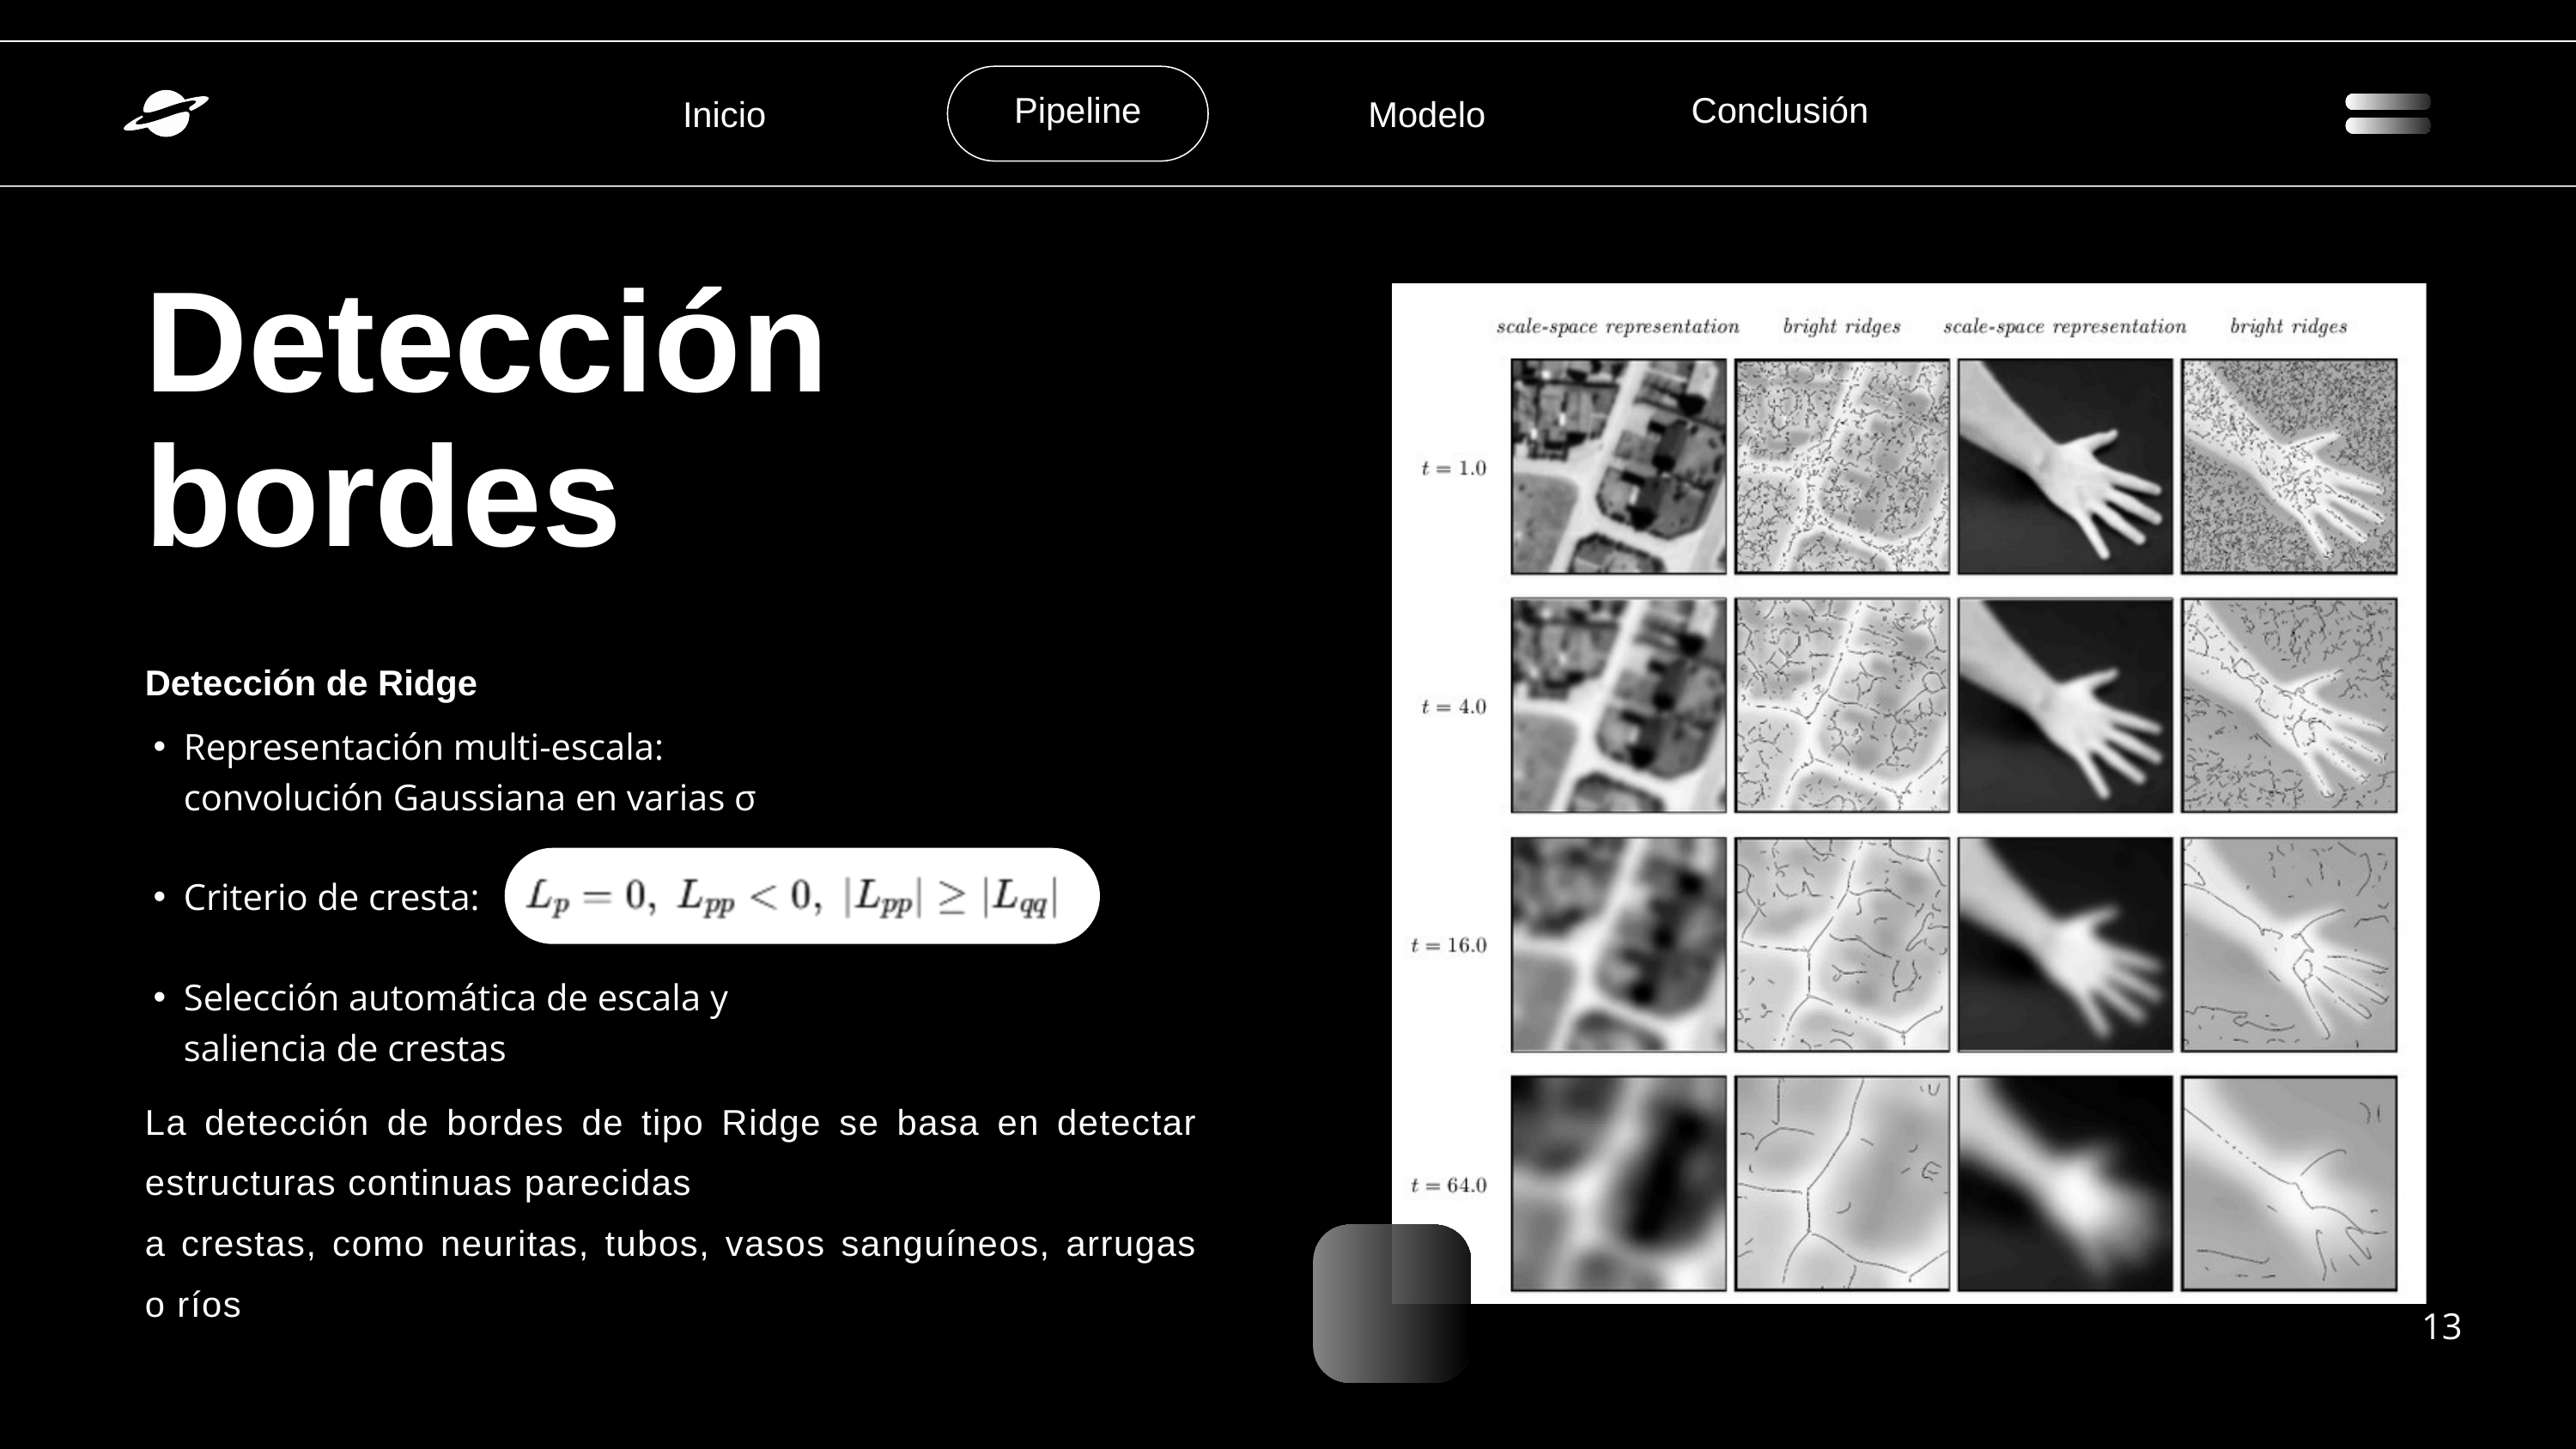

Pipeline
Conclusión
Inicio
Modelo

Detección bordes

Detección de Ridge
Representación multi-escala: convolución Gaussiana en varias σ

Criterio de cresta:

Selección automática de escala y saliencia de crestas

La detección de bordes de tipo Ridge se basa en detectar estructuras continuas parecidas
a crestas, como neuritas, tubos, vasos sanguíneos, arrugas o ríos

13